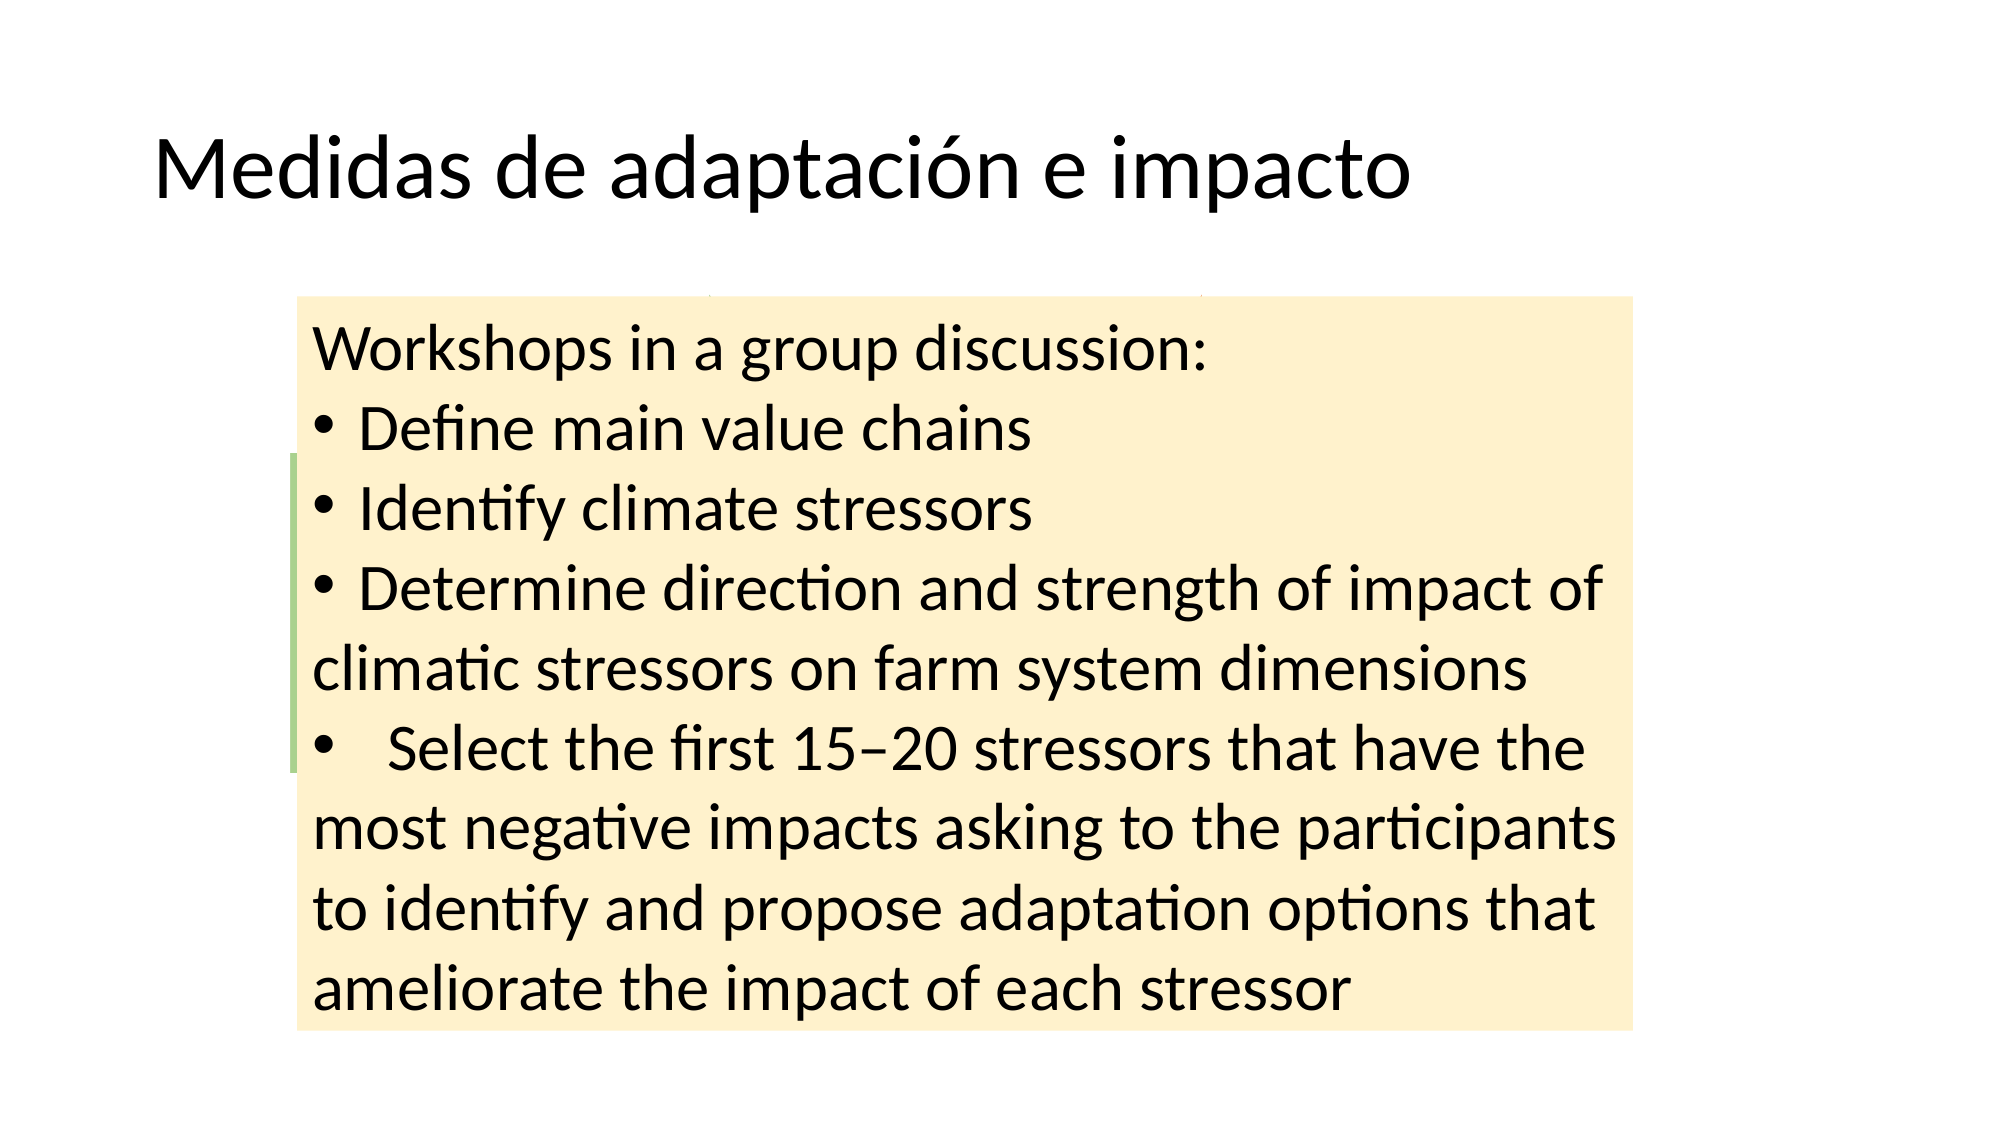

# Medidas de adaptación e impacto
Value chains
Climate change scenarios
Workshops in a group discussion:
Define main value chains
Identify climate stressors
Determine direction and strength of impact of
climatic stressors on farm system dimensions
Select the first 15–20 stressors that have the
most negative impacts asking to the participants
to identify and propose adaptation options that
ameliorate the impact of each stressor